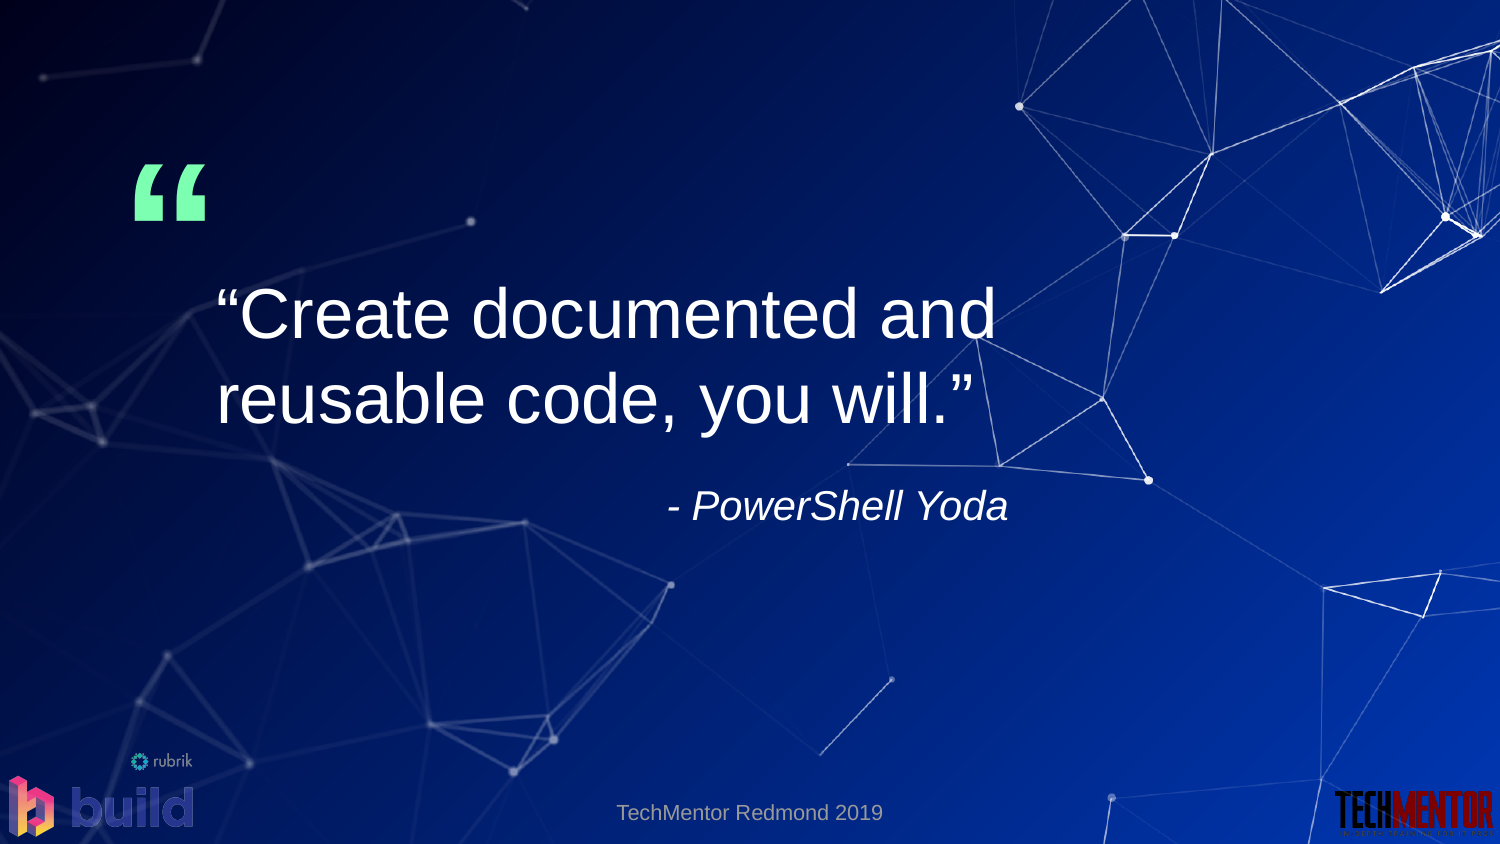

“Create documented and reusable code, you will.”
			- PowerShell Yoda